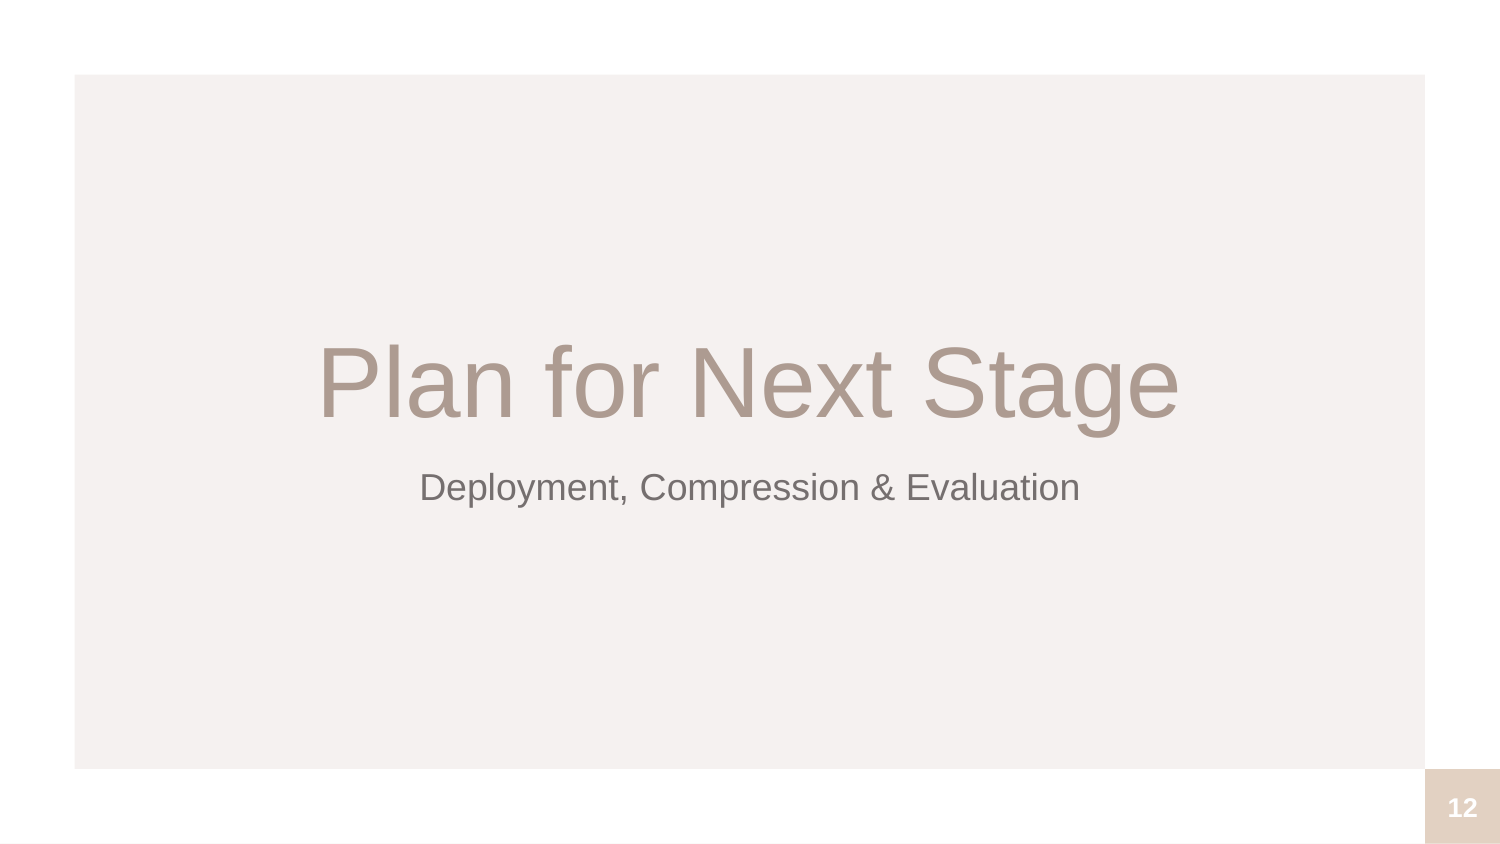

Plan for Next Stage
Deployment, Compression & Evaluation
12